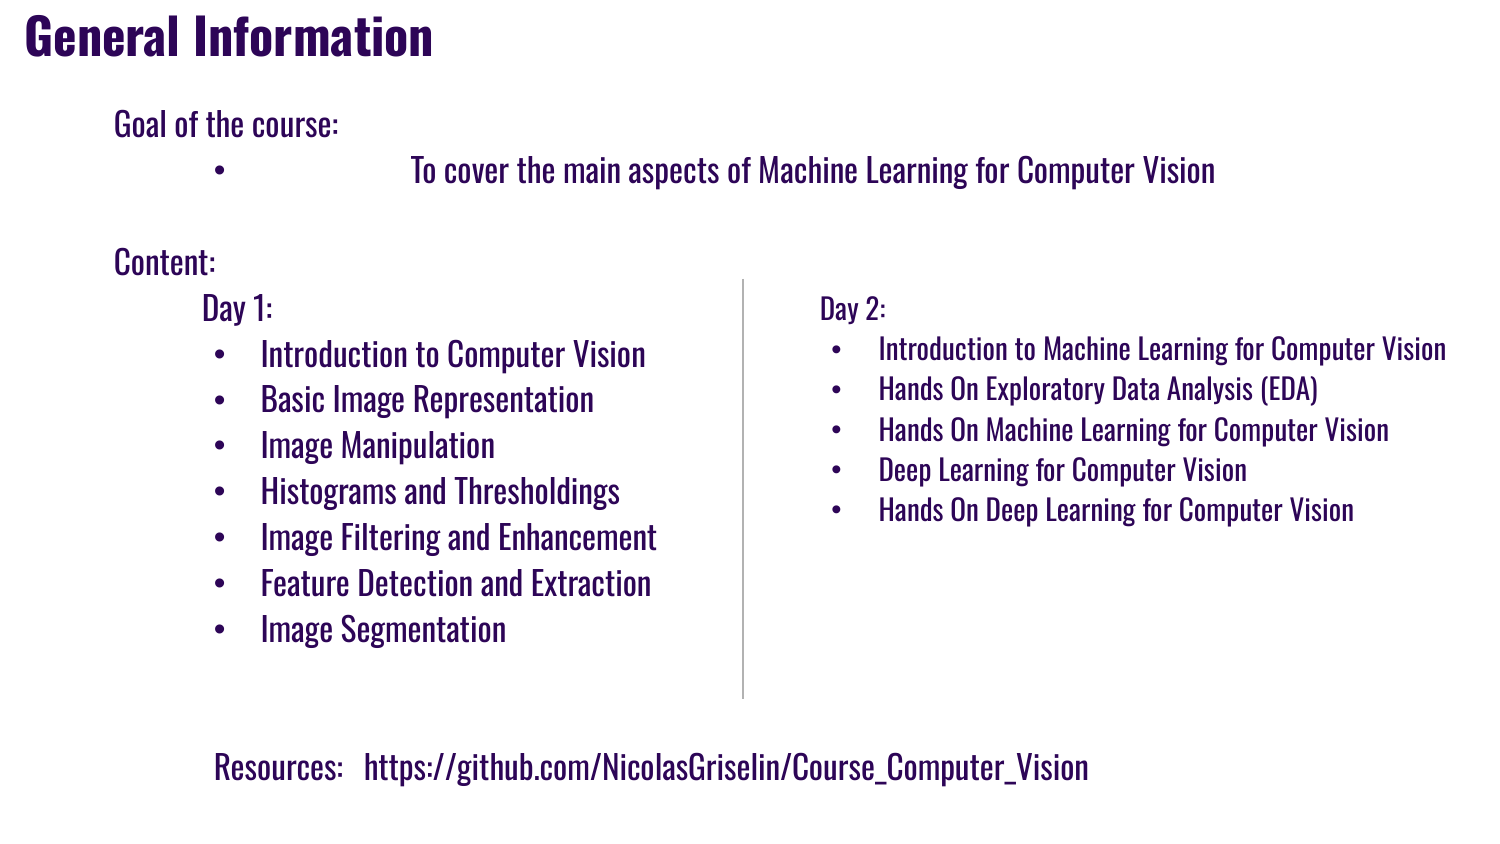

General Information
Goal of the course:
	To cover the main aspects of Machine Learning for Computer Vision

Content:
Day 1:
Introduction to Computer Vision
Basic Image Representation
Image Manipulation
Histograms and Thresholdings
Image Filtering and Enhancement
Feature Detection and Extraction
Image Segmentation

Resources: 	https://github.com/NicolasGriselin/Course_Computer_Vision
Day 2:
Introduction to Machine Learning for Computer Vision
Hands On Exploratory Data Analysis (EDA)
Hands On Machine Learning for Computer Vision
Deep Learning for Computer Vision
Hands On Deep Learning for Computer Vision